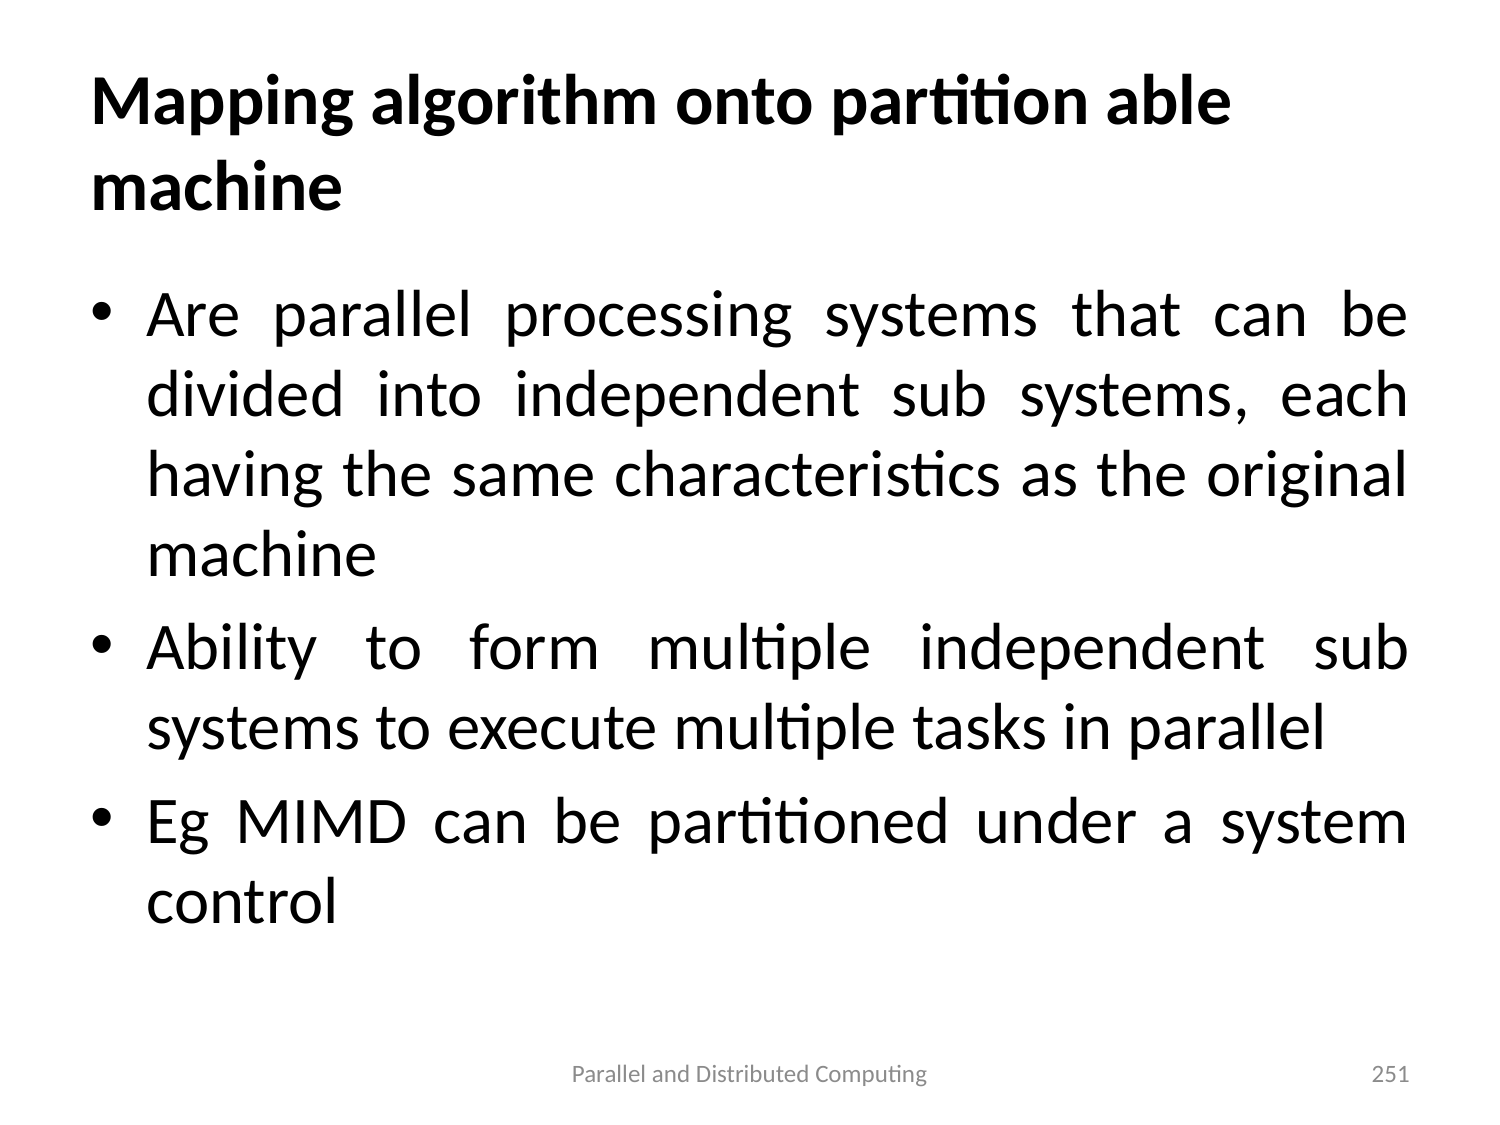

# Mapping algorithm onto partition able machine
Are parallel processing systems that can be divided into independent sub systems, each having the same characteristics as the original machine
Ability to form multiple independent sub systems to execute multiple tasks in parallel
Eg MIMD can be partitioned under a system control
Parallel and Distributed Computing
251